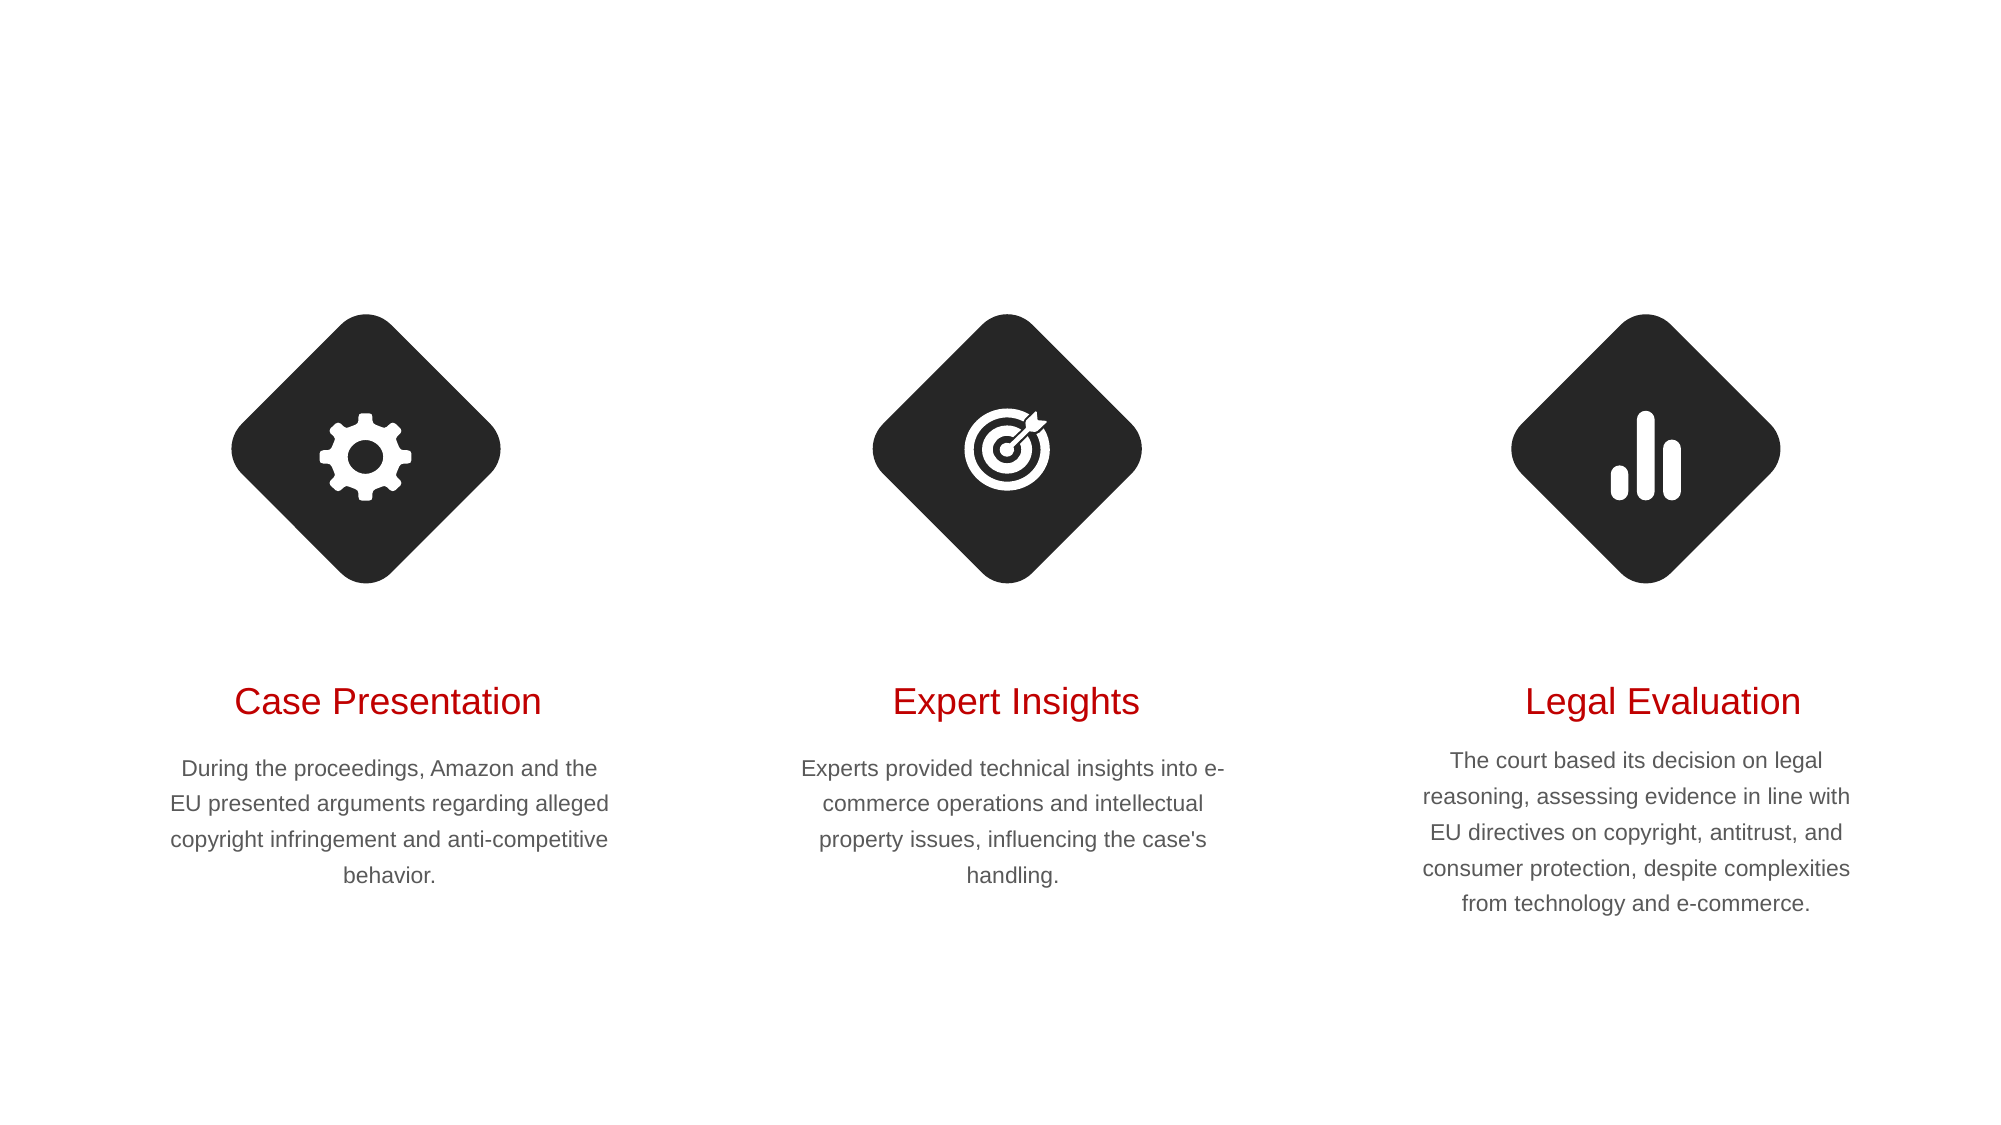

Expert Insights
Experts provided technical insights into e-commerce operations and intellectual property issues, influencing the case's handling.
Legal Evaluation
The court based its decision on legal reasoning, assessing evidence in line with EU directives on copyright, antitrust, and consumer protection, despite complexities from technology and e-commerce.
Case Presentation
During the proceedings, Amazon and the EU presented arguments regarding alleged copyright infringement and anti-competitive behavior.